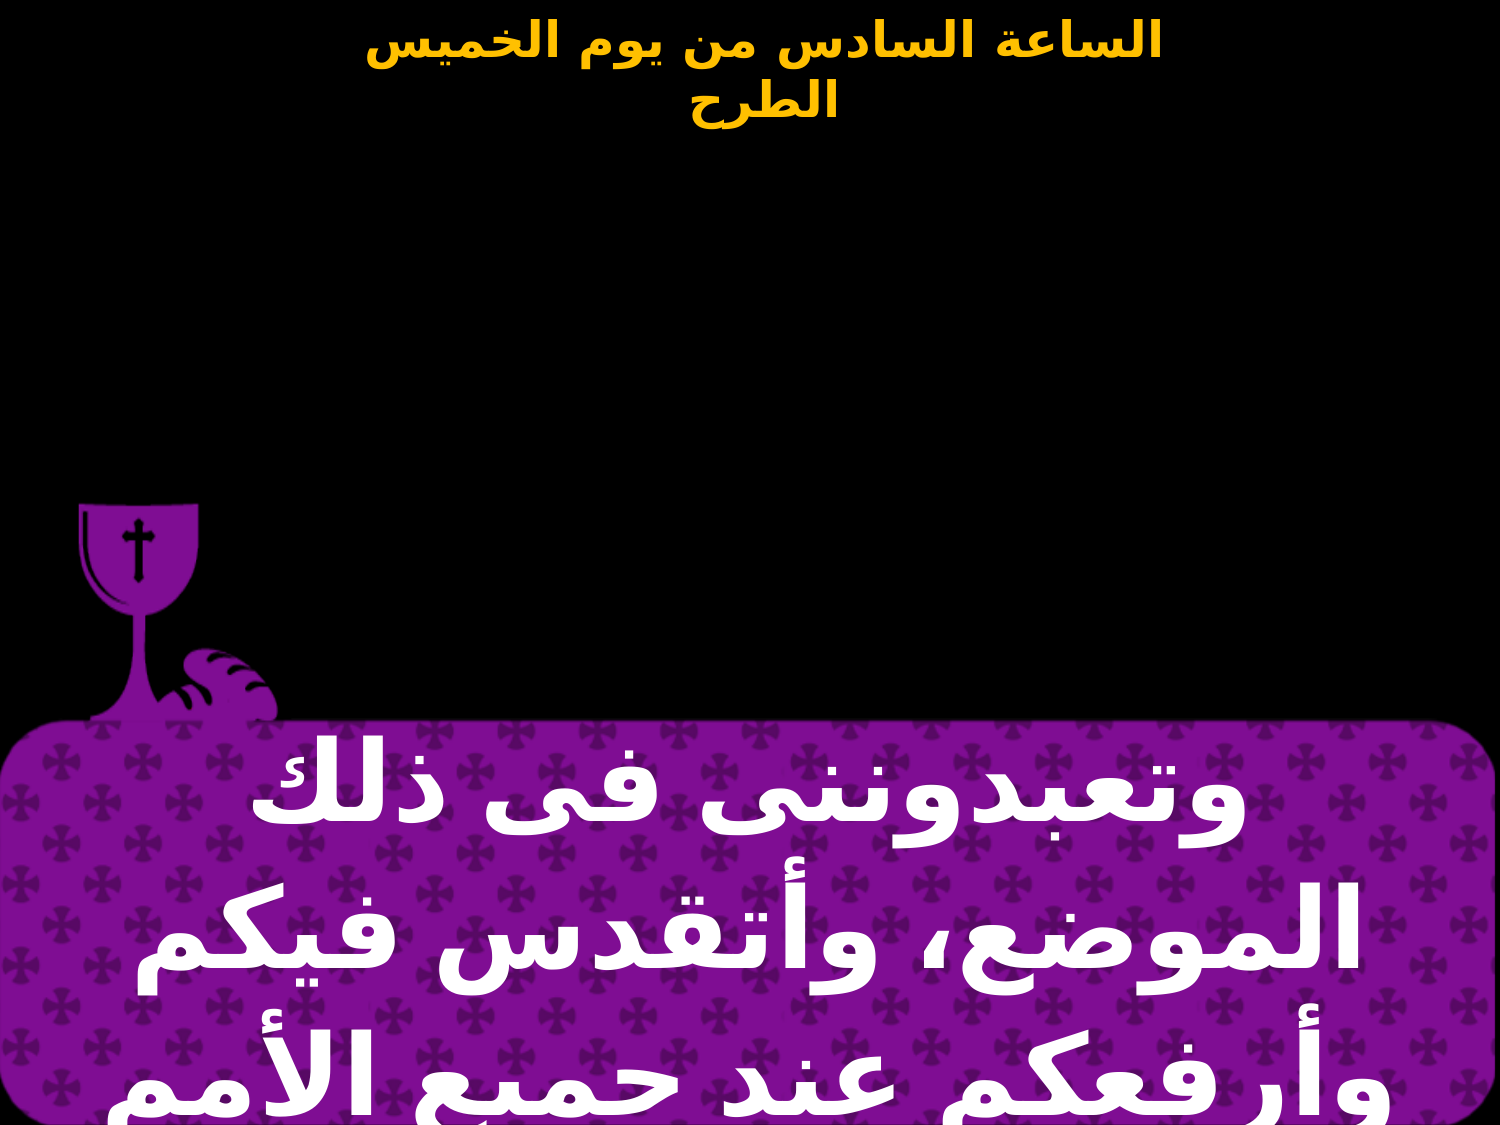

| وتعبدوننى فى ذلك الموضع، وأتقدس فيكم وأرفعكم عند جميع الأمم |
| --- |